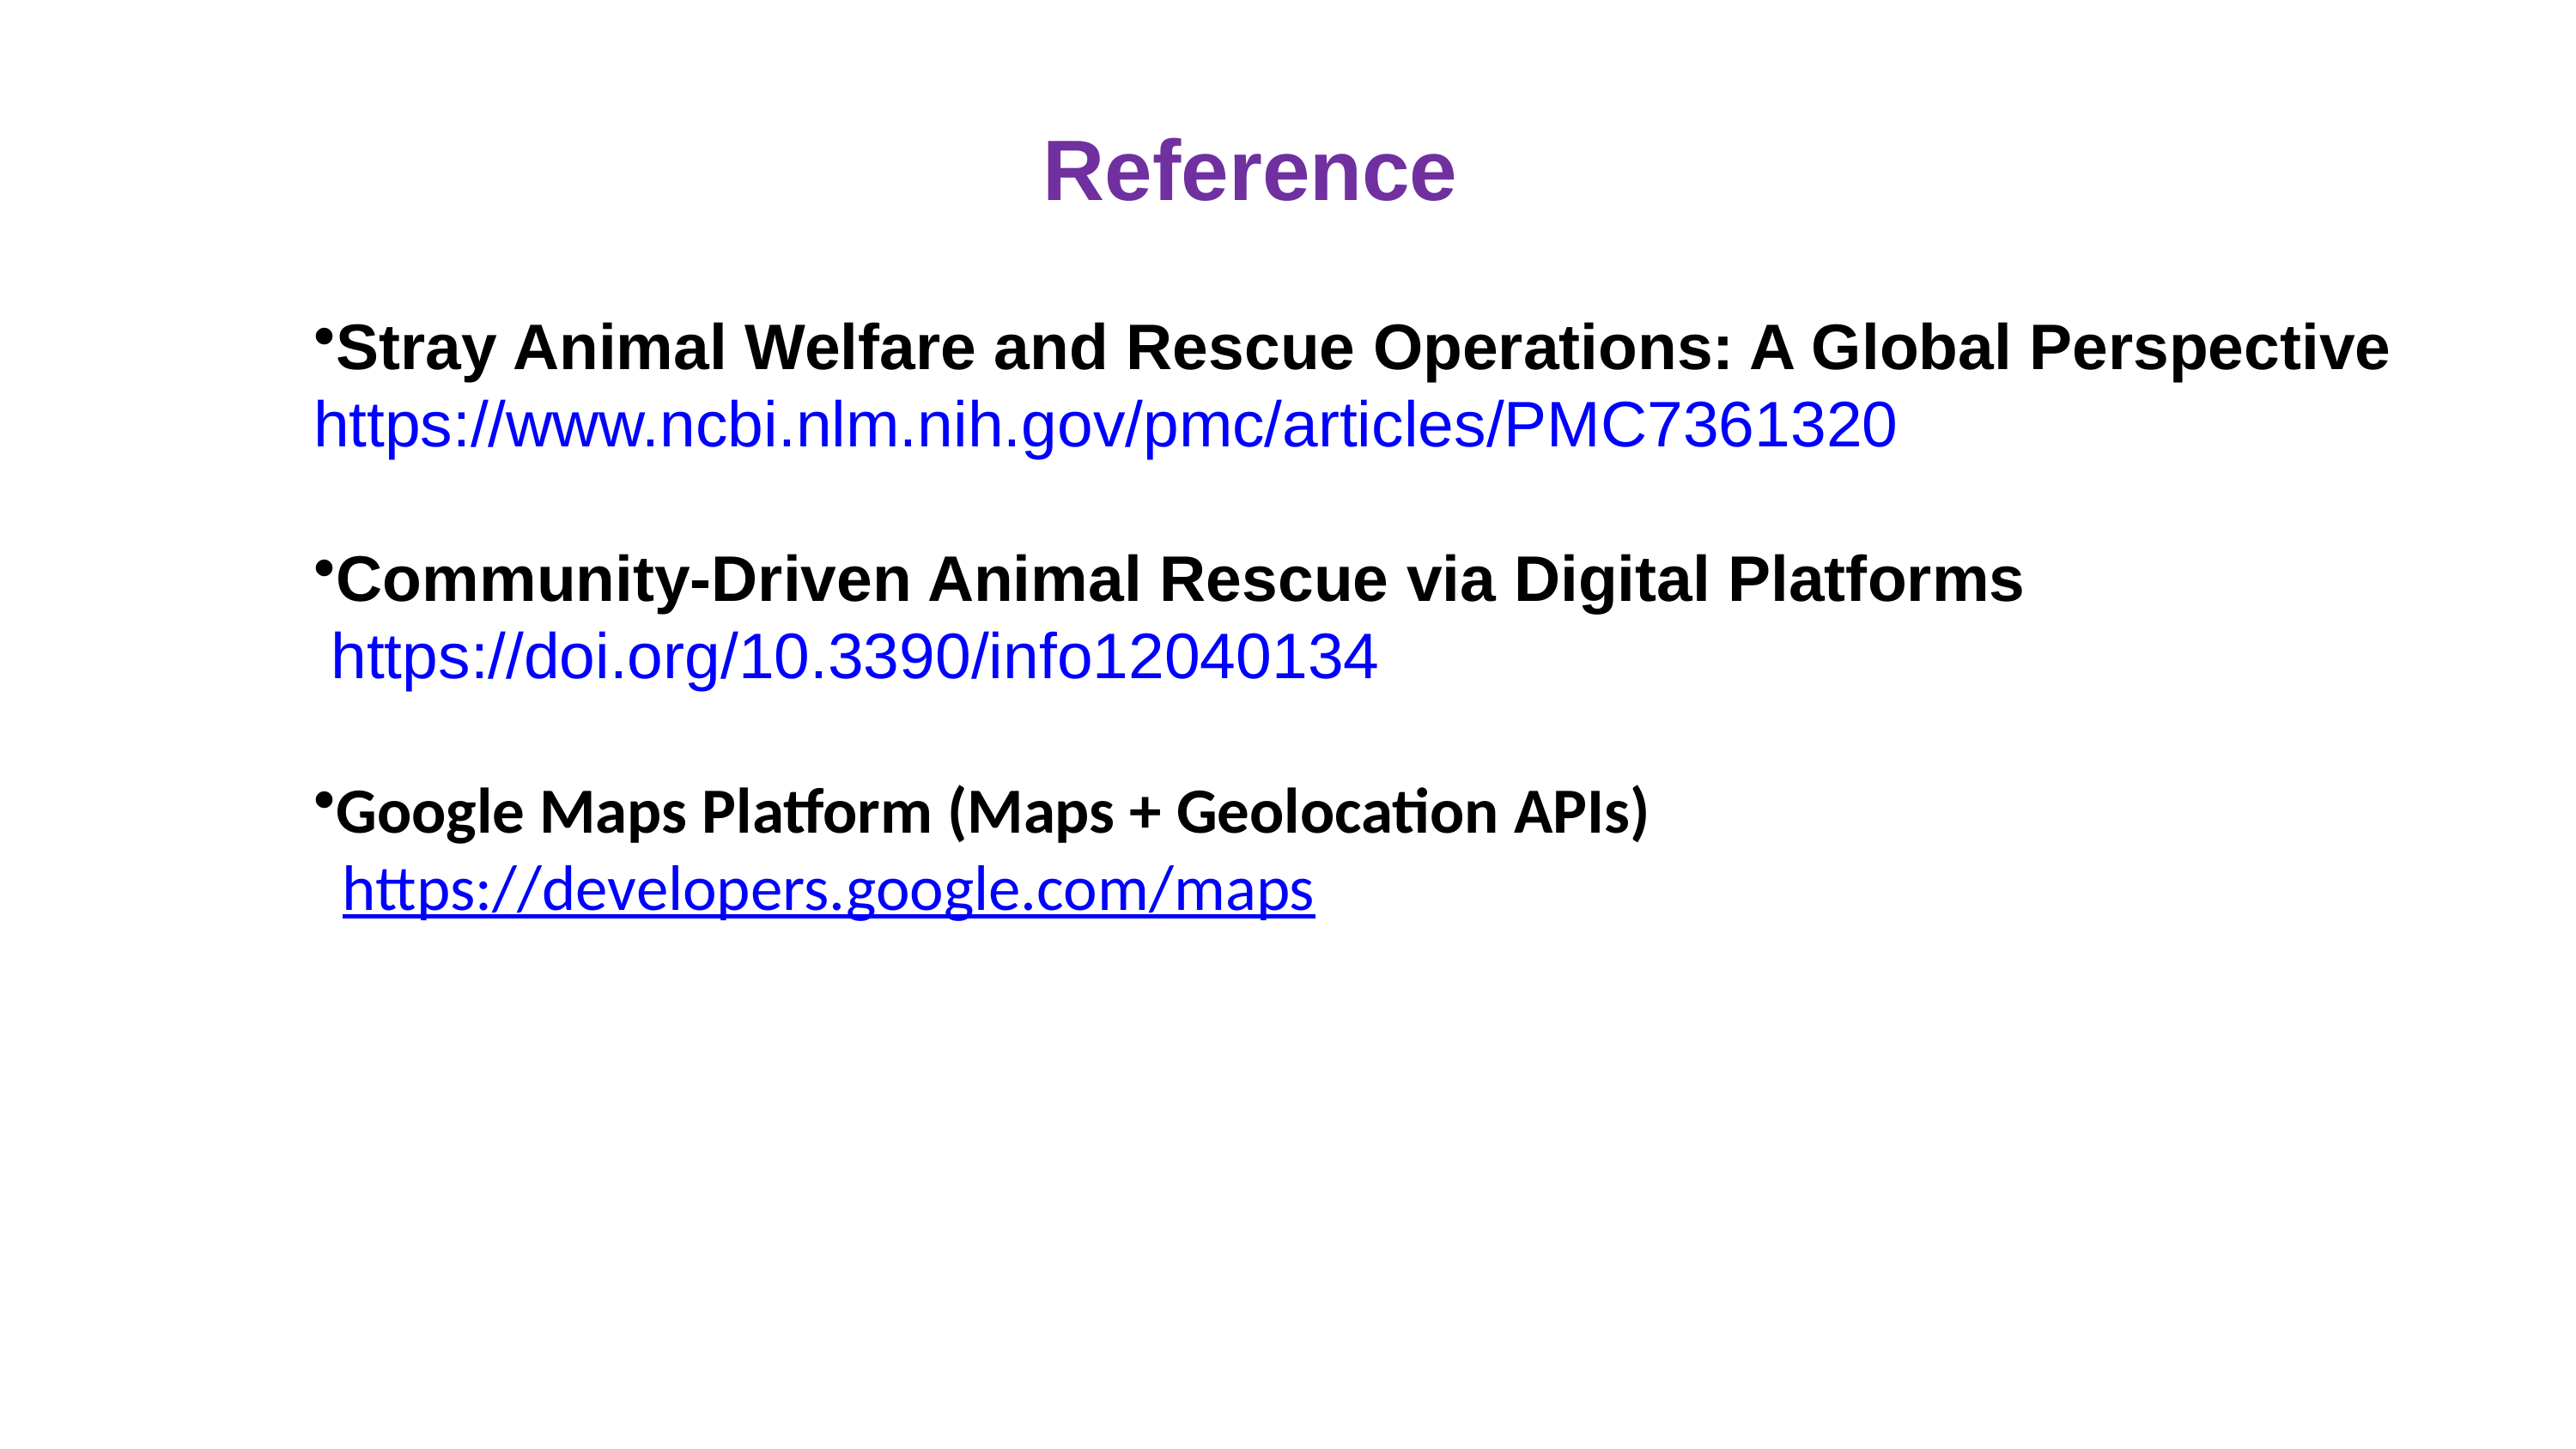

Reference
Stray Animal Welfare and Rescue Operations: A Global Perspective
https://www.ncbi.nlm.nih.gov/pmc/articles/PMC7361320

Community-Driven Animal Rescue via Digital Platforms
 https://doi.org/10.3390/info12040134

Google Maps Platform (Maps + Geolocation APIs)
  https://developers.google.com/maps